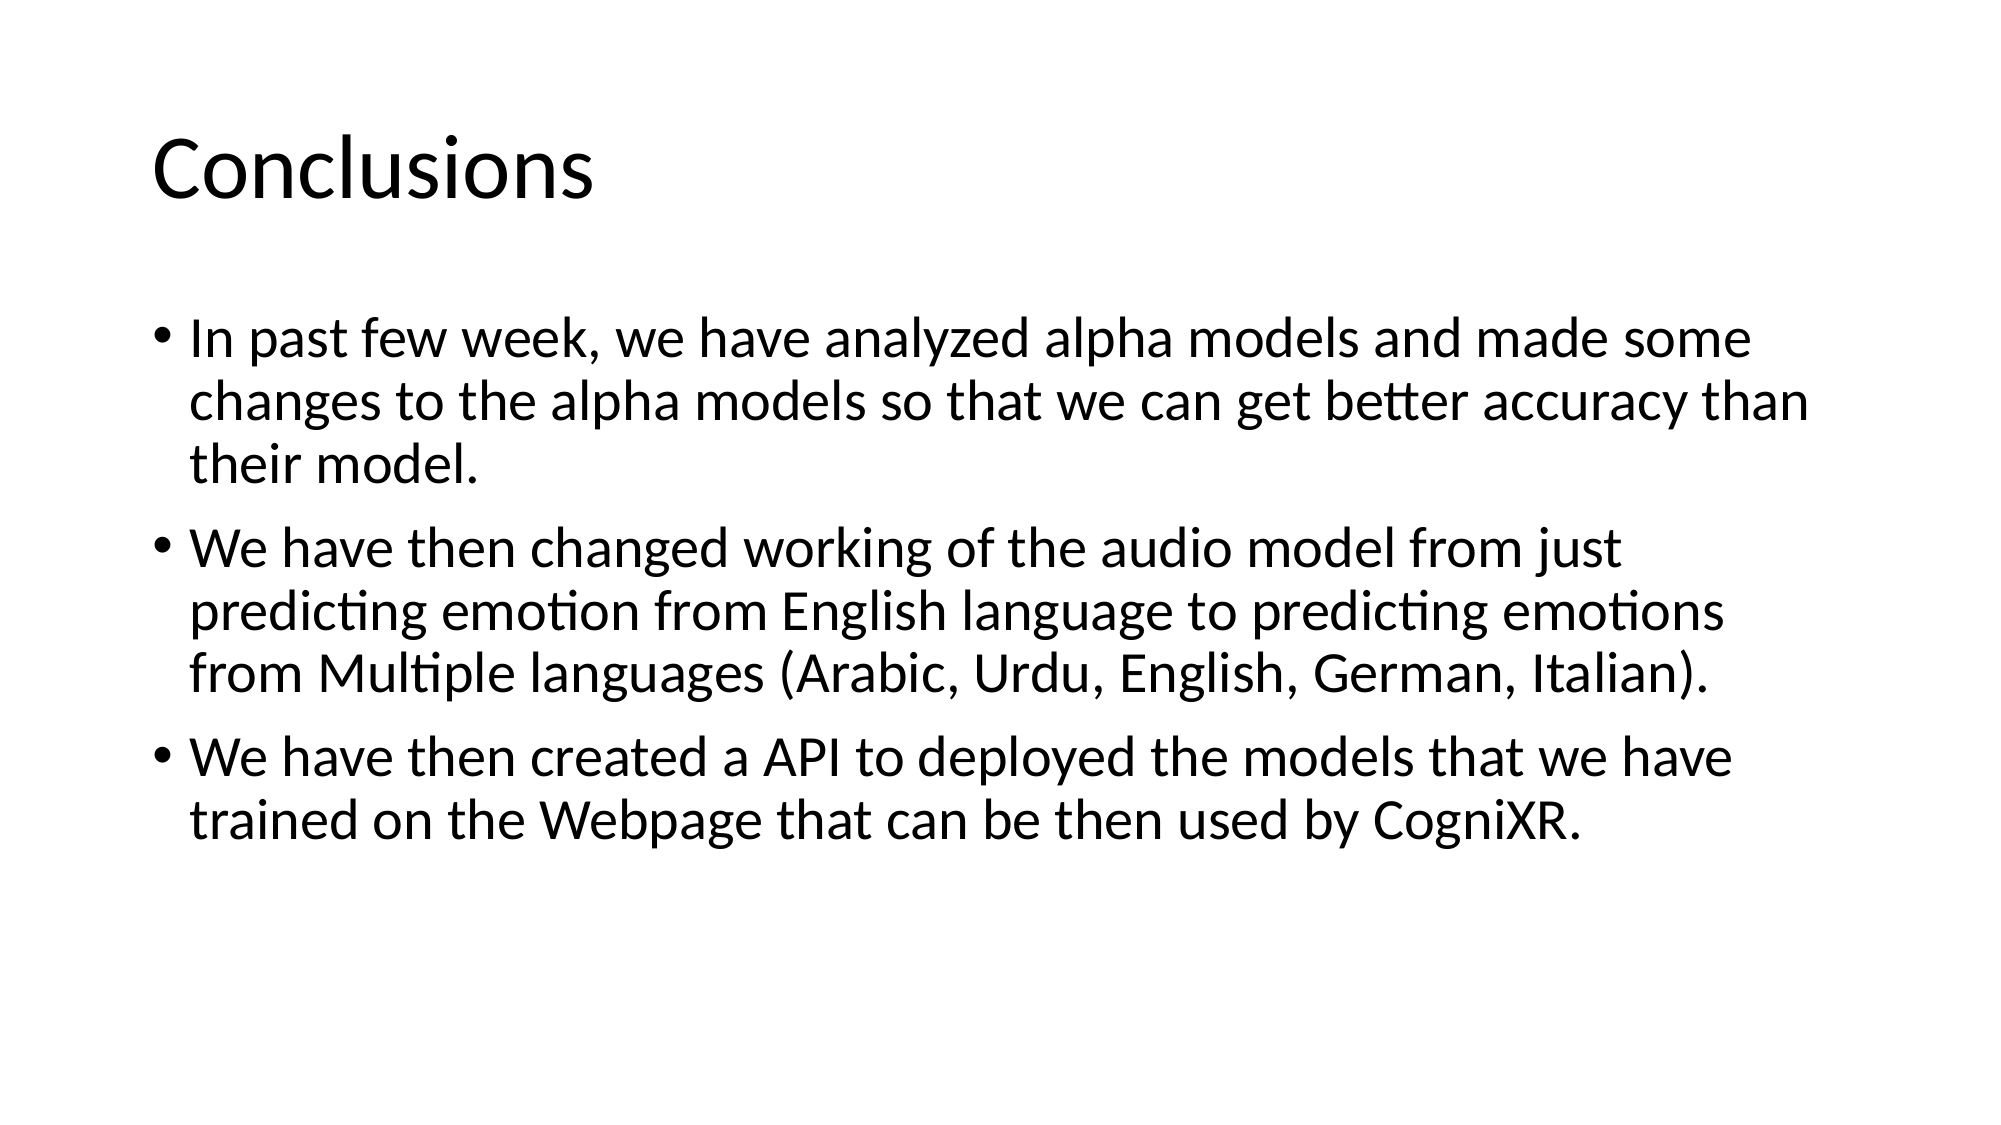

# Conclusions
In past few week, we have analyzed alpha models and made some changes to the alpha models so that we can get better accuracy than their model.
We have then changed working of the audio model from just predicting emotion from English language to predicting emotions from Multiple languages (Arabic, Urdu, English, German, Italian).
We have then created a API to deployed the models that we have trained on the Webpage that can be then used by CogniXR.